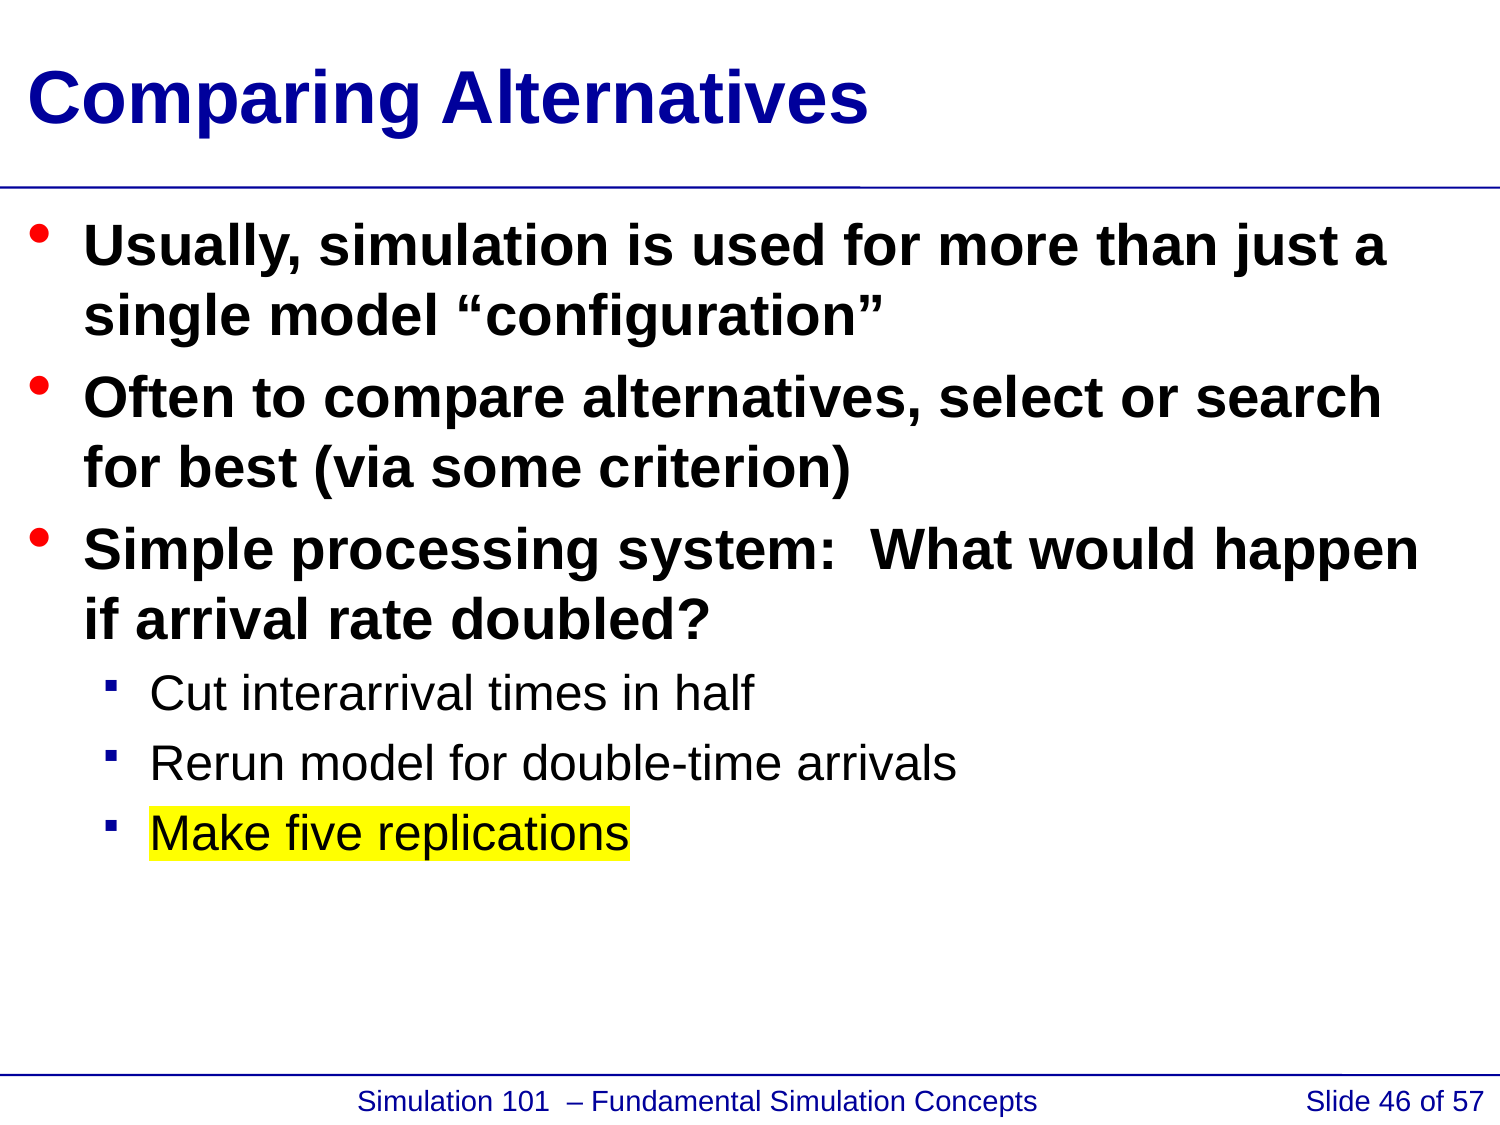

# Comparing Alternatives
Usually, simulation is used for more than just a single model “configuration”
Often to compare alternatives, select or search for best (via some criterion)
Simple processing system:  What would happen if arrival rate doubled?
Cut interarrival times in half
Rerun model for double-time arrivals
Make five replications

 Simulation 101  – Fundamental Simulation Concepts
Slide 46 of 57